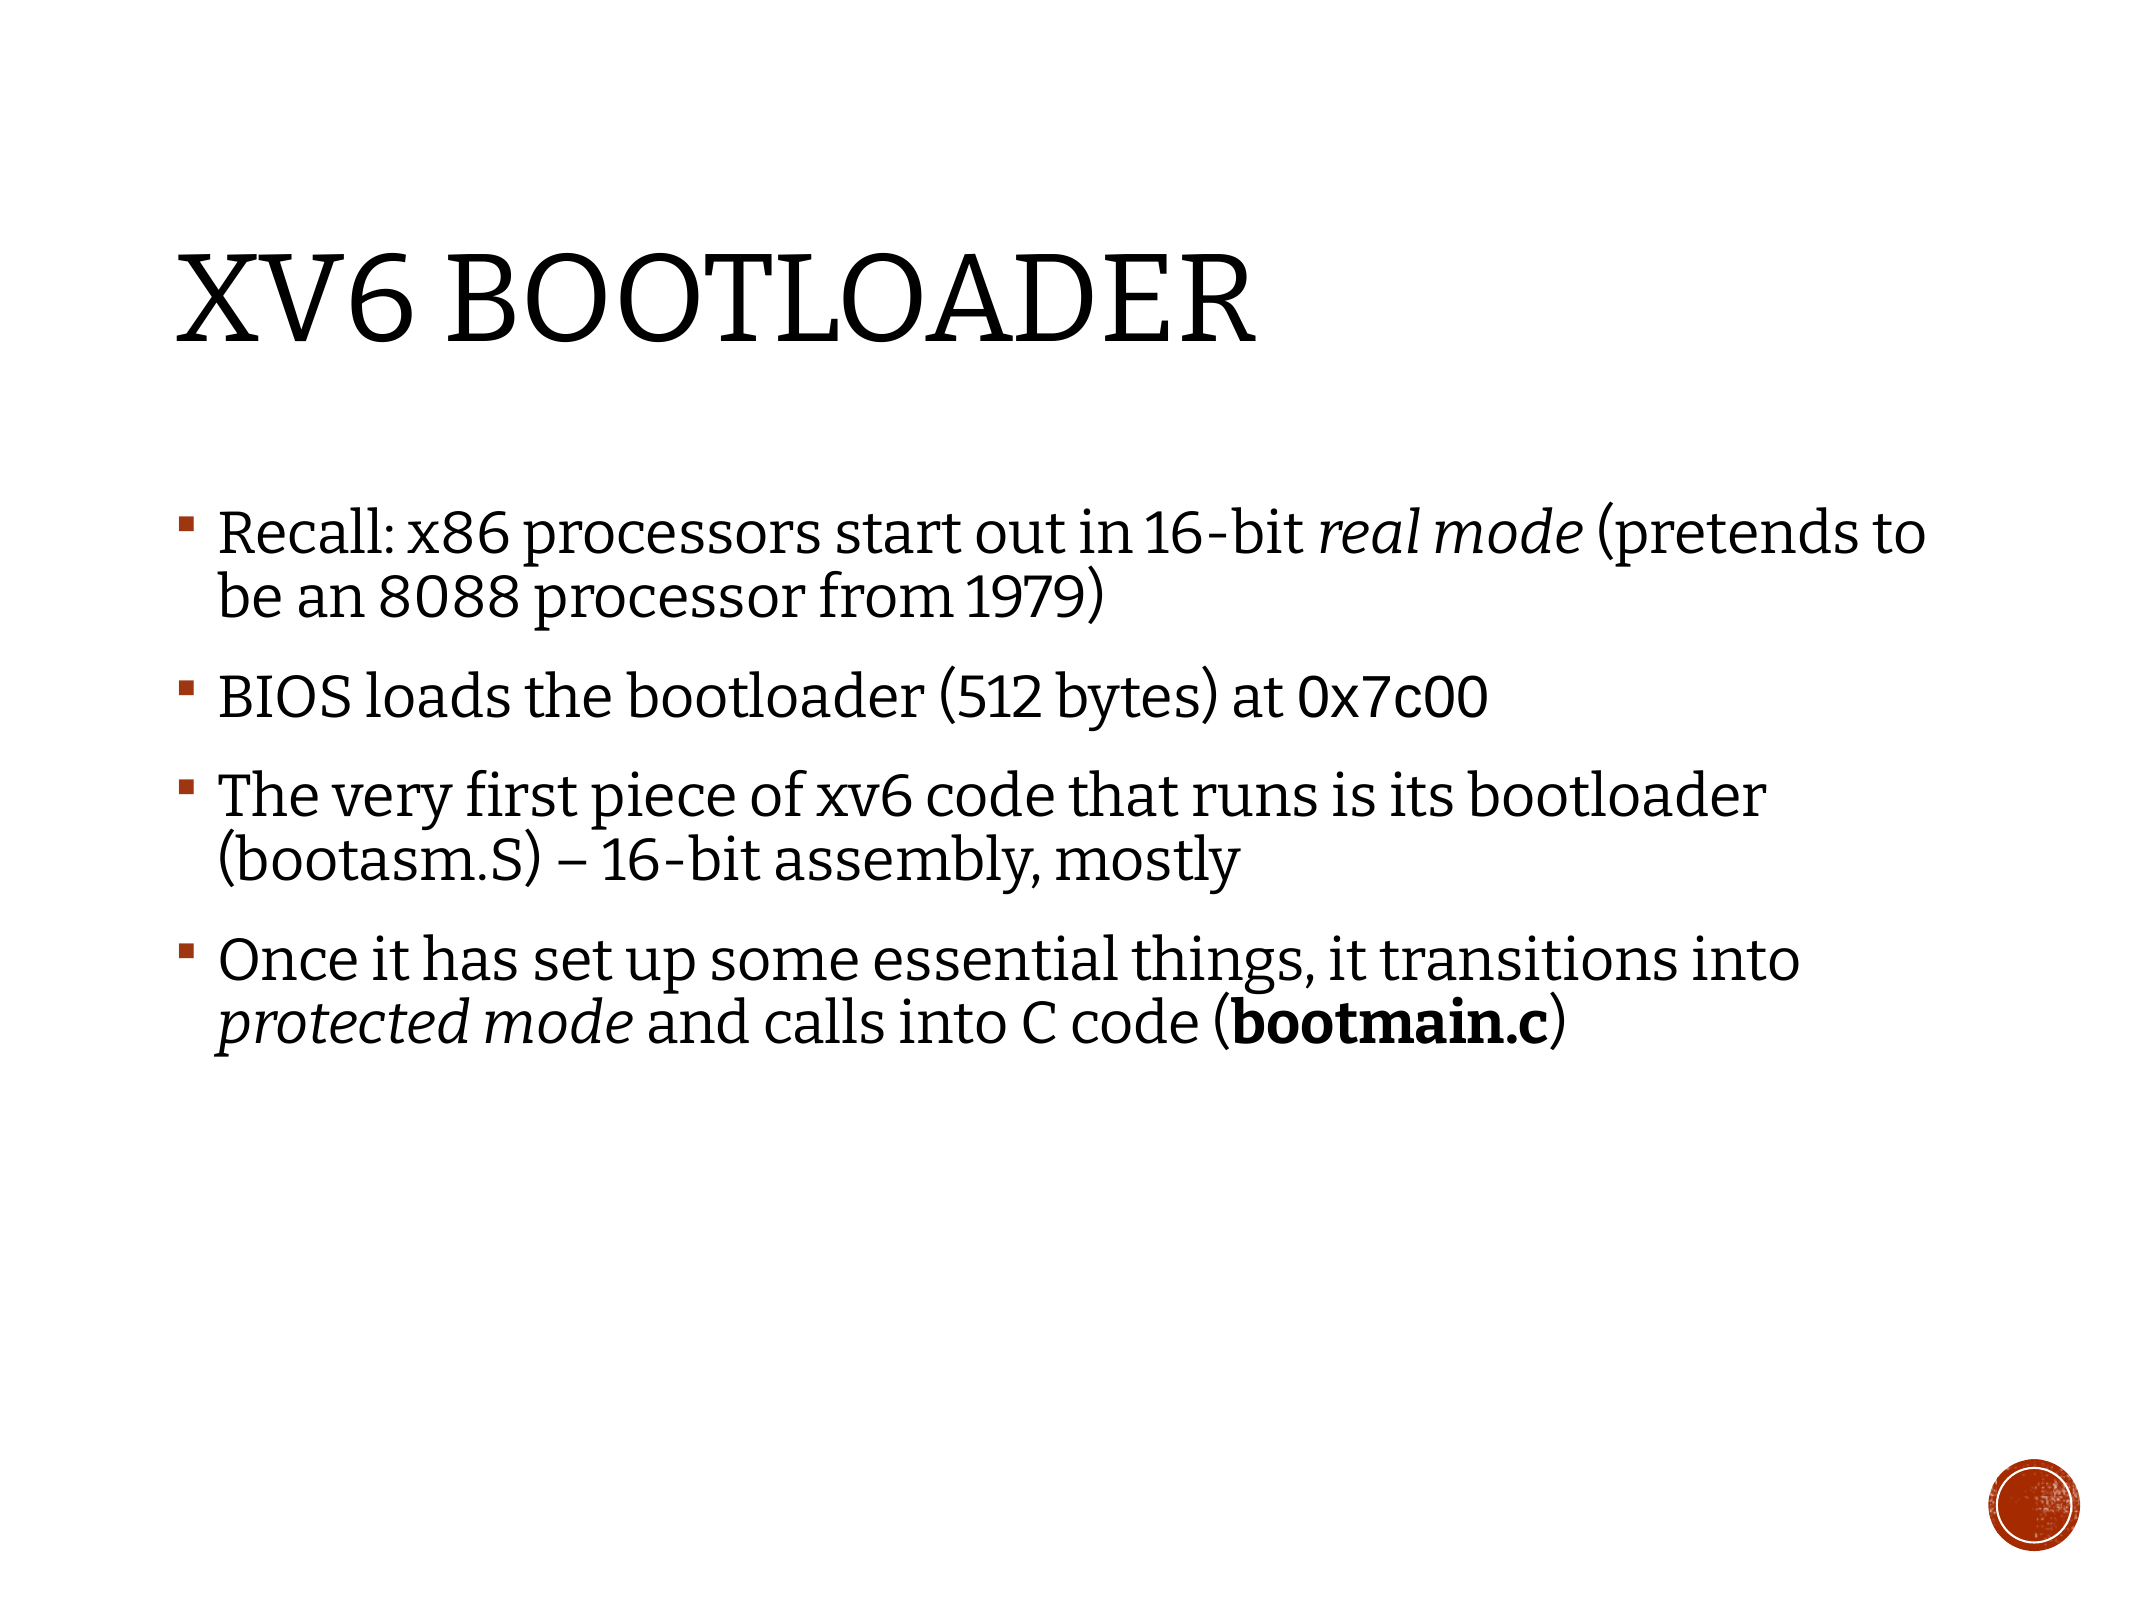

# xv6 Bootloader
Recall: x86 processors start out in 16-bit real mode (pretends to be an 8088 processor from 1979)
BIOS loads the bootloader (512 bytes) at 0x7c00
The very first piece of xv6 code that runs is its bootloader (bootasm.S) – 16-bit assembly, mostly
Once it has set up some essential things, it transitions into protected mode and calls into C code (bootmain.c)